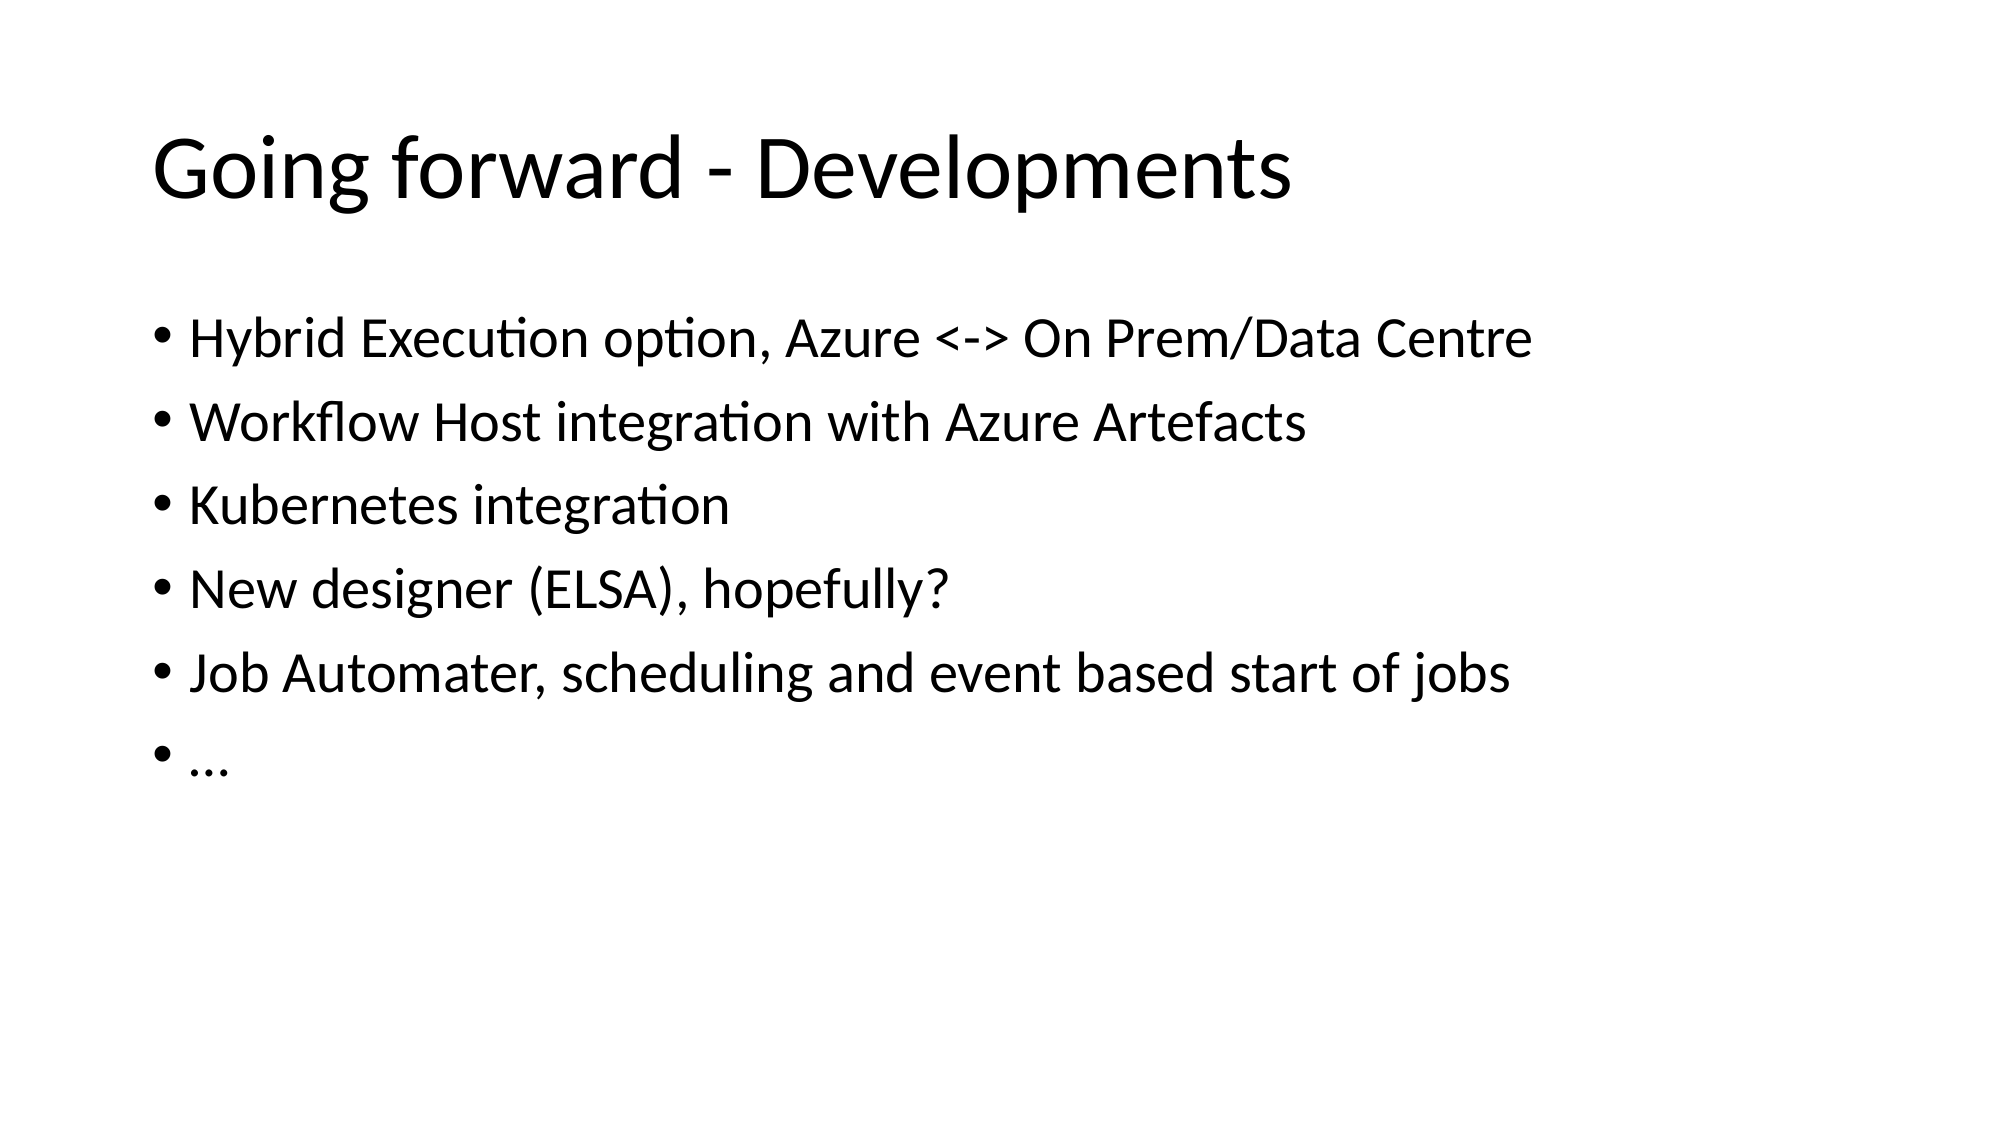

# Going forward - Developments
Hybrid Execution option, Azure <-> On Prem/Data Centre
Workflow Host integration with Azure Artefacts
Kubernetes integration
New designer (ELSA), hopefully?
Job Automater, scheduling and event based start of jobs
…